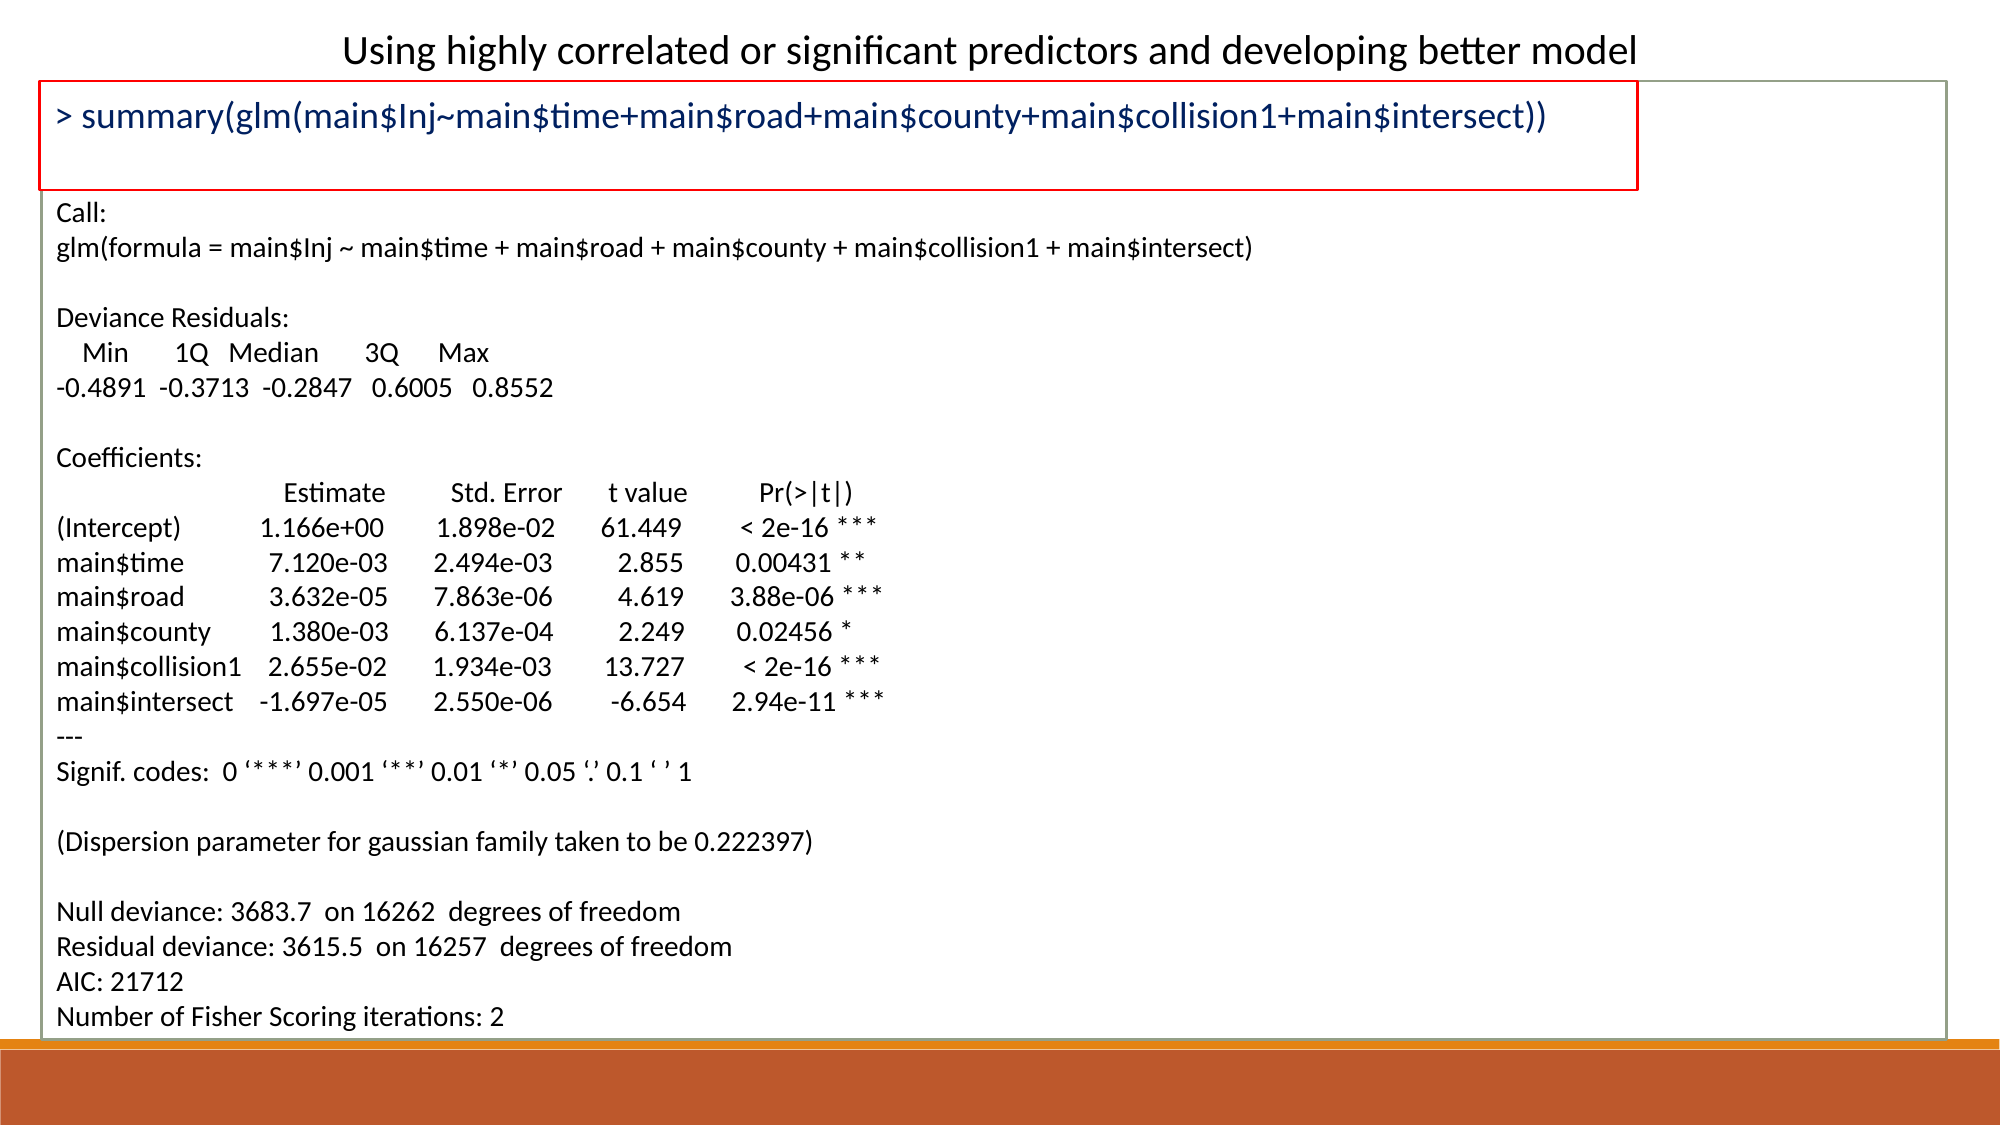

Using highly correlated or significant predictors and developing better model

Call:
glm(formula = main$Inj ~ main$time + main$road + main$county + main$collision1 + main$intersect)

Deviance Residuals:
    Min       1Q   Median       3Q      Max
-0.4891  -0.3713  -0.2847   0.6005   0.8552

Coefficients:
                                   Estimate          Std. Error       t value           Pr(>|t|)
(Intercept)            1.166e+00        1.898e-02       61.449         < 2e-16 ***
main$time             7.120e-03       2.494e-03          2.855        0.00431 **
main$road             3.632e-05       7.863e-06          4.619       3.88e-06 ***
main$county         1.380e-03       6.137e-04          2.249        0.02456 *
main$collision1    2.655e-02       1.934e-03        13.727         < 2e-16 ***
main$intersect    -1.697e-05       2.550e-06         -6.654       2.94e-11 ***
---
Signif. codes:  0 ‘***’ 0.001 ‘**’ 0.01 ‘*’ 0.05 ‘.’ 0.1 ‘ ’ 1

(Dispersion parameter for gaussian family taken to be 0.222397)

Null deviance: 3683.7  on 16262  degrees of freedom
Residual deviance: 3615.5  on 16257  degrees of freedom
AIC: 21712
Number of Fisher Scoring iterations: 2
> summary(glm(main$Inj~main$time+main$road+main$county+main$collision1+main$intersect))